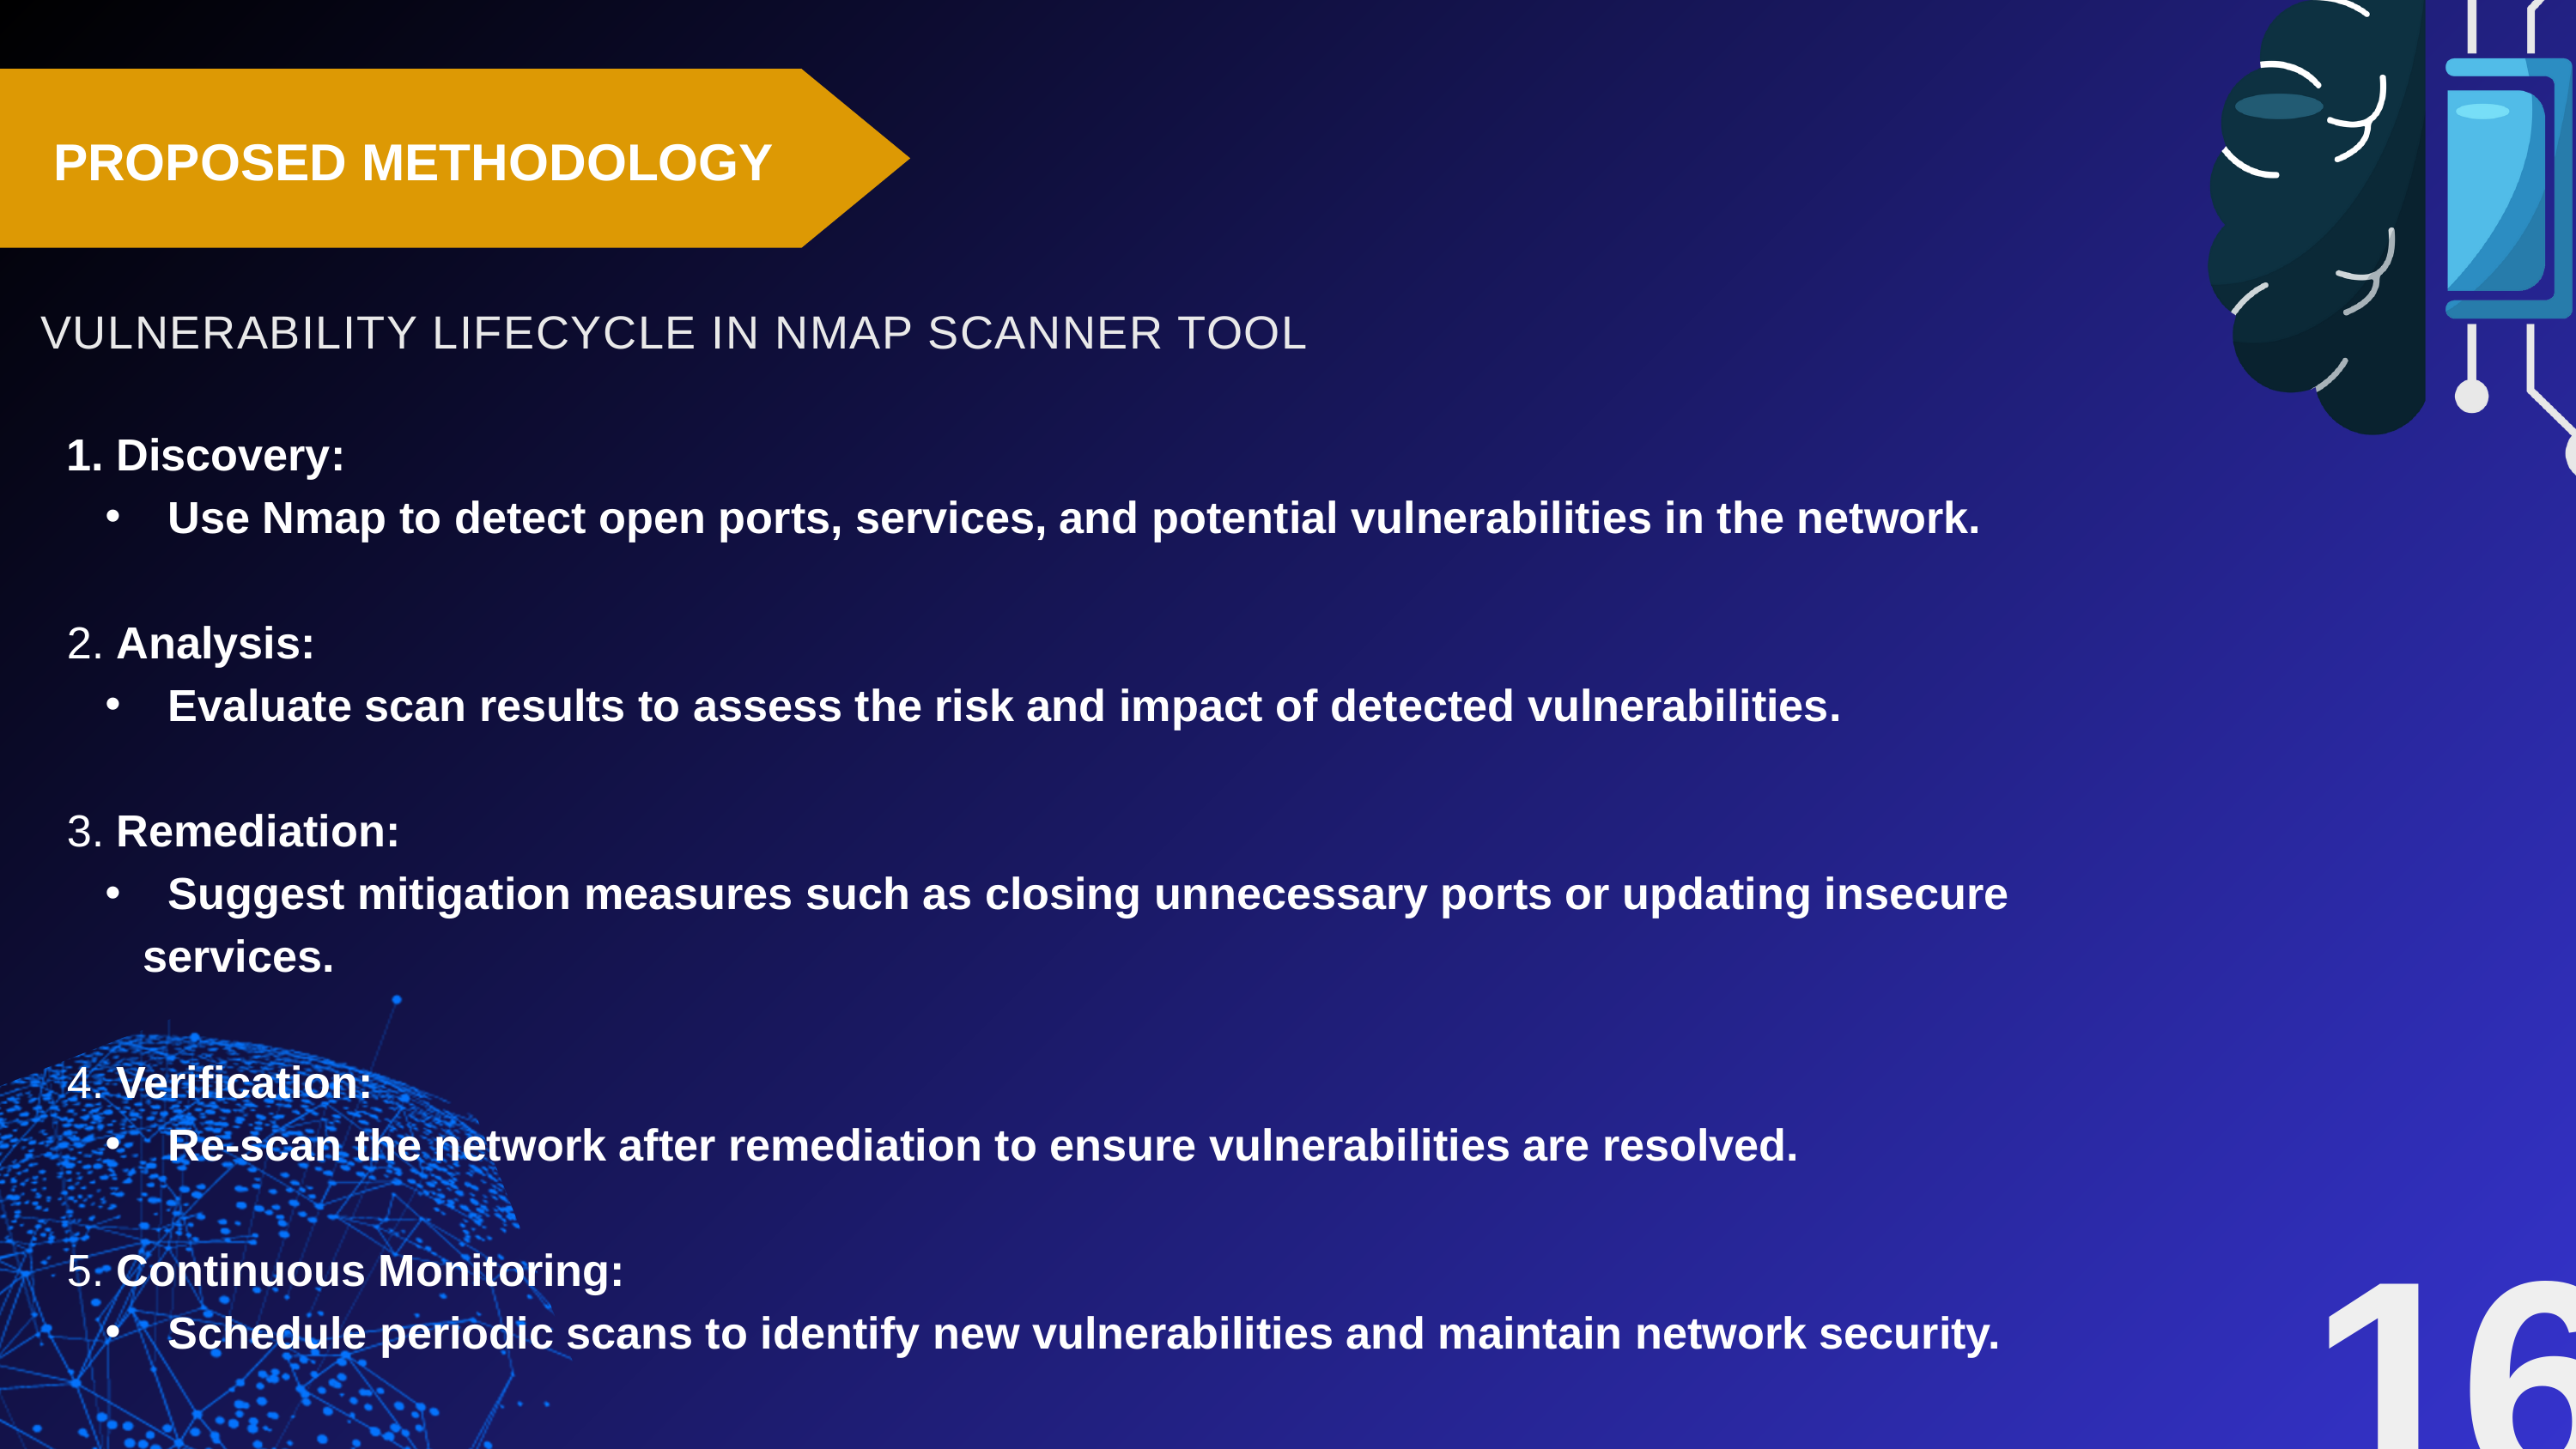

PROPOSED METHODOLOGY

VULNERABILITY LIFECYCLE IN NMAP SCANNER TOOL

1. Discovery:
  Use Nmap to detect open ports, services, and potential vulnerabilities in the network.

2. Analysis:
  Evaluate scan results to assess the risk and impact of detected vulnerabilities.

3. Remediation:
  Suggest mitigation measures such as closing unnecessary ports or updating insecure services.

4. Verification:
  Re-scan the network after remediation to ensure vulnerabilities are resolved.

5. Continuous Monitoring:
  Schedule periodic scans to identify new vulnerabilities and maintain network security.

16